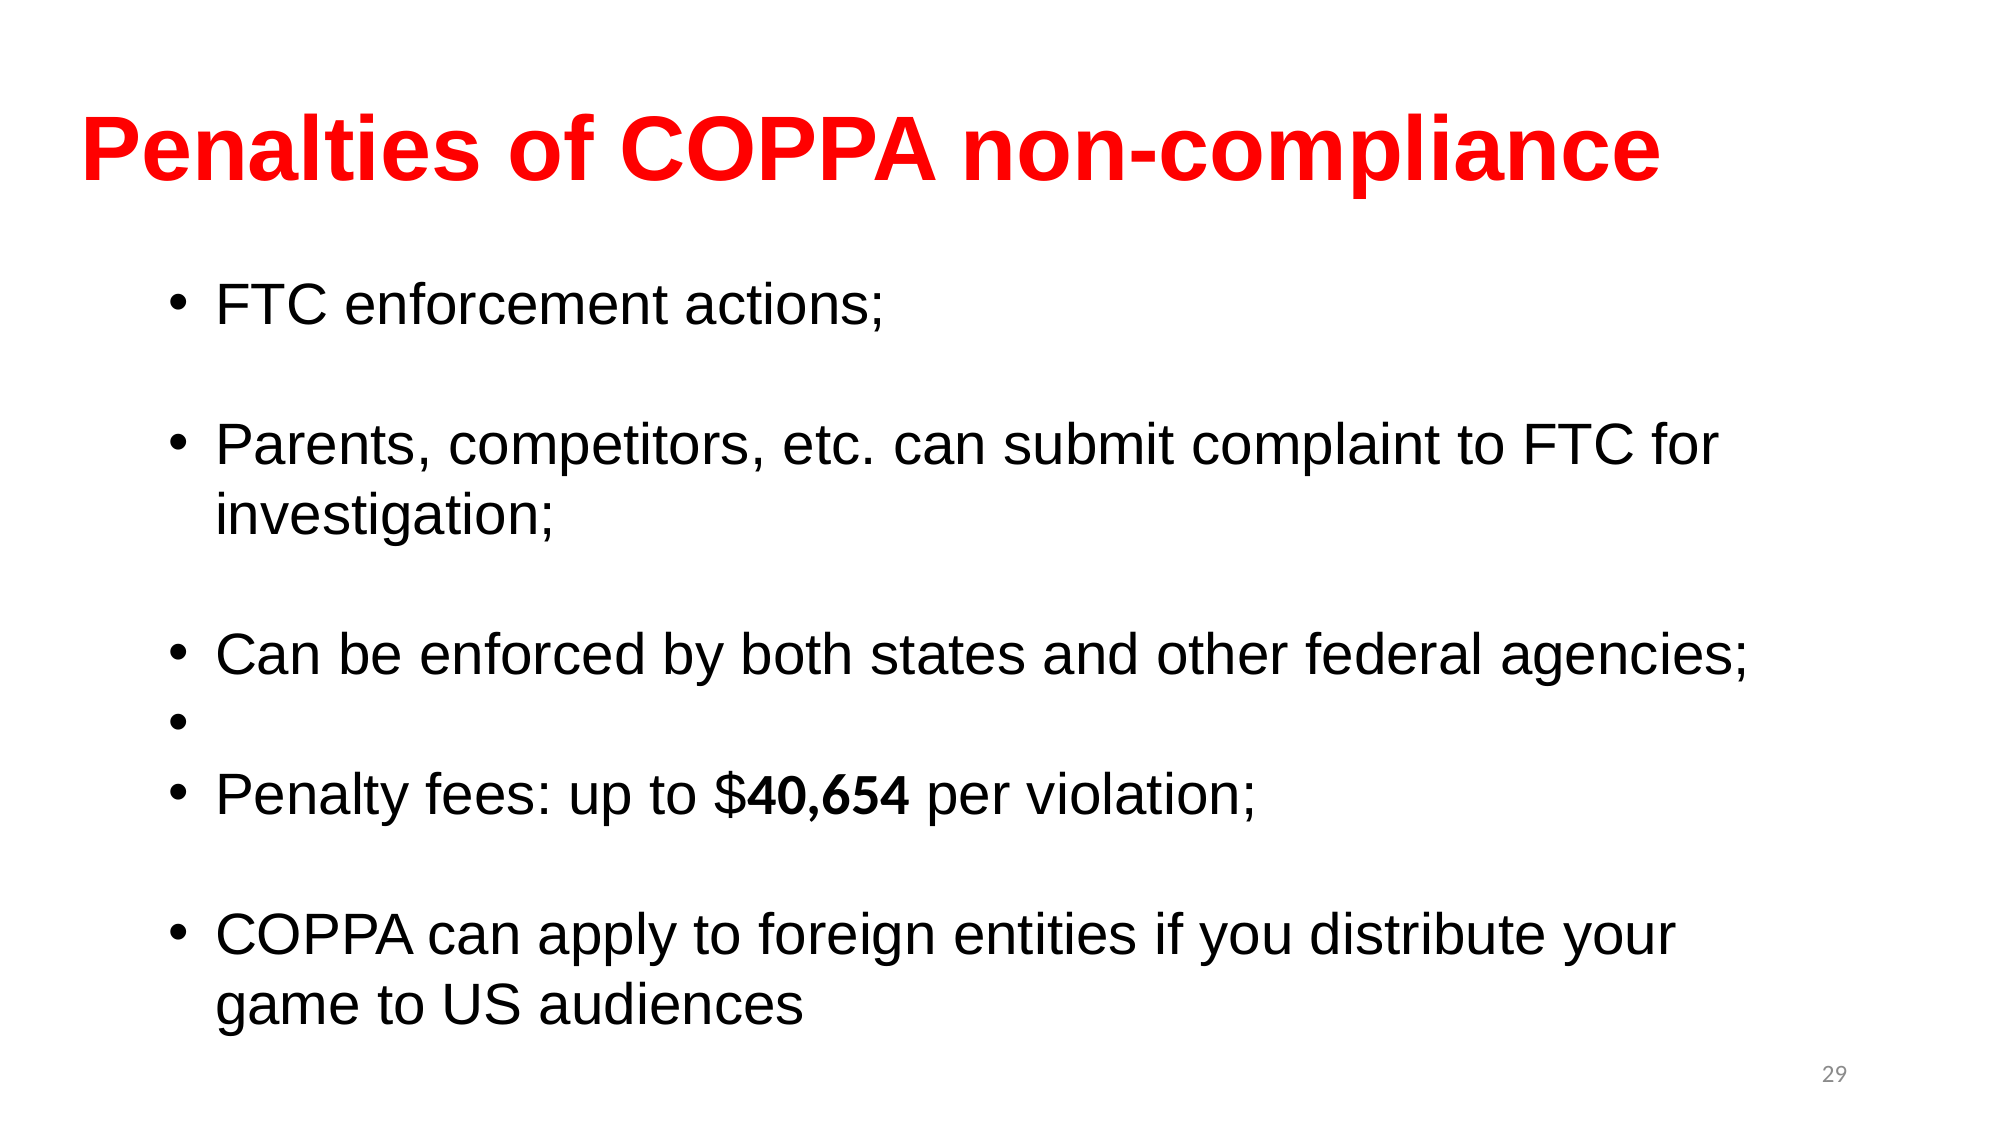

# Penalties of COPPA non-compliance
FTC enforcement actions;

Parents, competitors, etc. can submit complaint to FTC for investigation;

Can be enforced by both states and other federal agencies;

Penalty fees: up to $40,654 per violation;

COPPA can apply to foreign entities if you distribute your game to US audiences
29